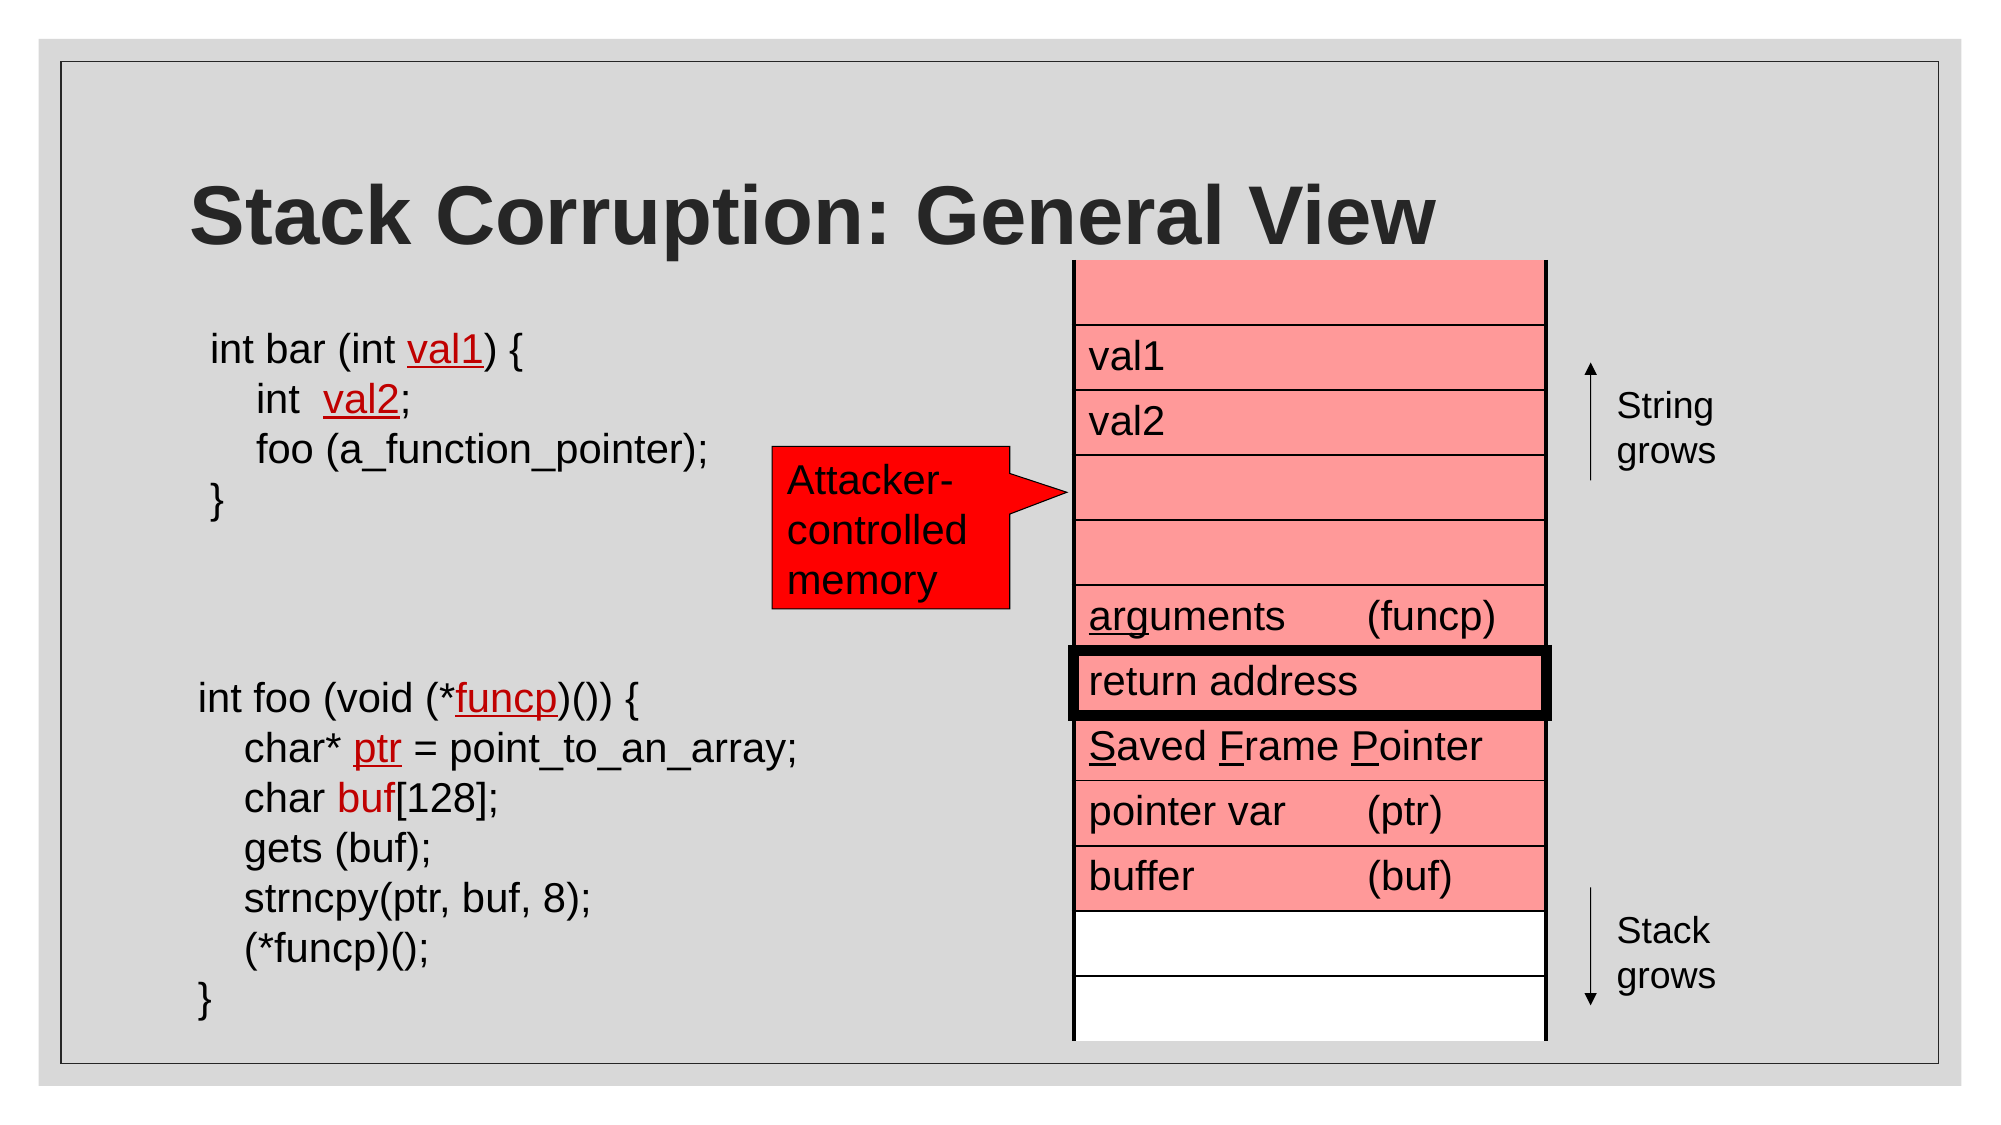

# Stack Corruption: General View
|  |
| --- |
| val1 |
| val2 |
|  |
|  |
| arguments (funcp) |
| return address |
| Saved Frame Pointer |
| pointer var (ptr) |
| buffer (buf) |
|  |
|  |
int bar (int val1) {
    int  val2;
    foo (a_function_pointer);
}

String grows
Attacker-controlled memory
int foo (void (*funcp)()) {
    char* ptr = point_to_an_array;
    char buf[128];
    gets (buf);
    strncpy(ptr, buf, 8);
    (*funcp)();
}

Stack grows